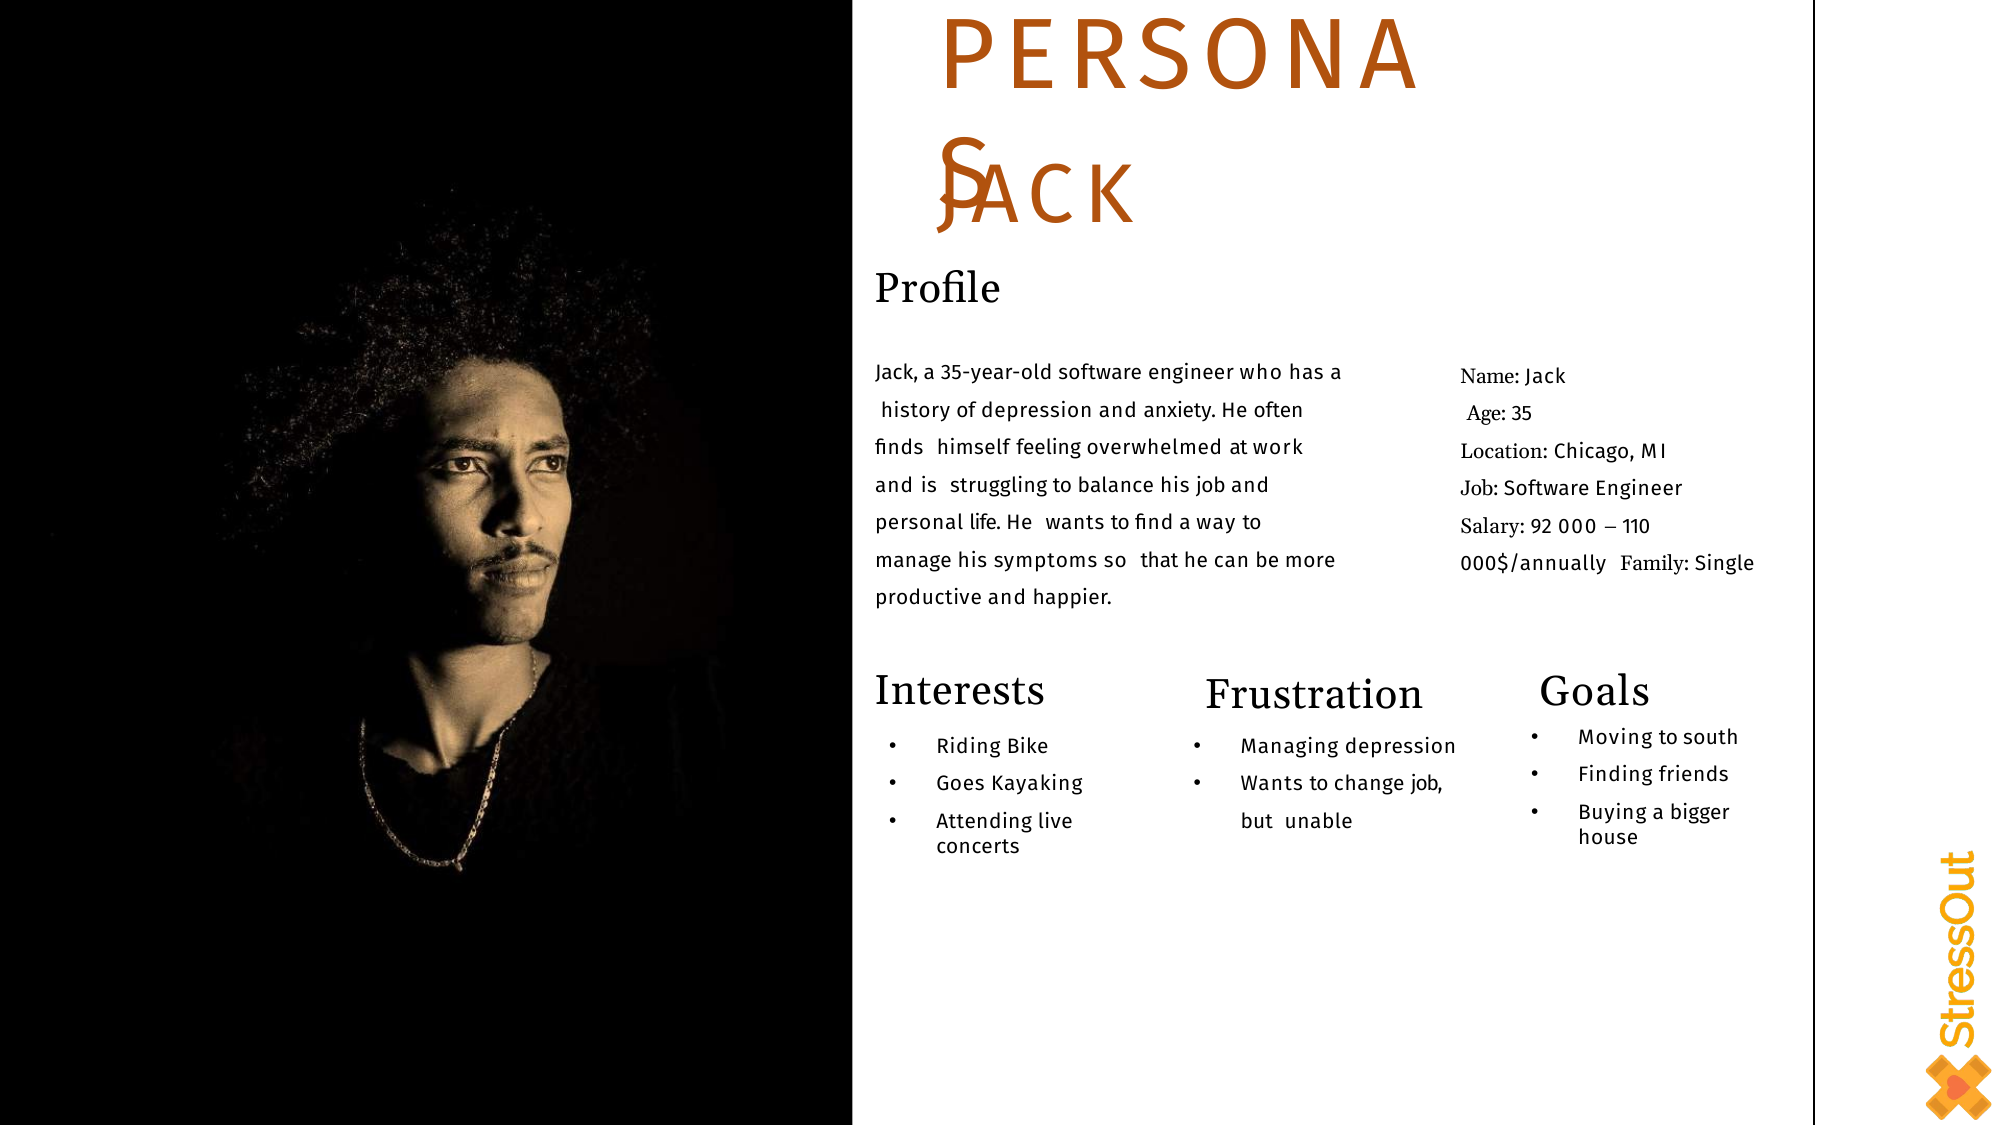

# PERSONAS
JACK
Profile
Jack, a 35-year-old software engineer who has a  history of depression and anxiety. He often finds  himself feeling overwhelmed at work and is  struggling to balance his job and personal life. He  wants to find a way to manage his symptoms so  that he can be more productive and happier.
Name: Jack  Age: 35
Location: Chicago, MI  Job: Software Engineer
Salary: 92 000 – 110 000$/annually  Family: Single
Goals
Moving to south
Finding friends
Buying a bigger house
Interests
Riding Bike
Goes Kayaking
Attending live concerts
Frustration
Managing depression
Wants to change job, but  unable